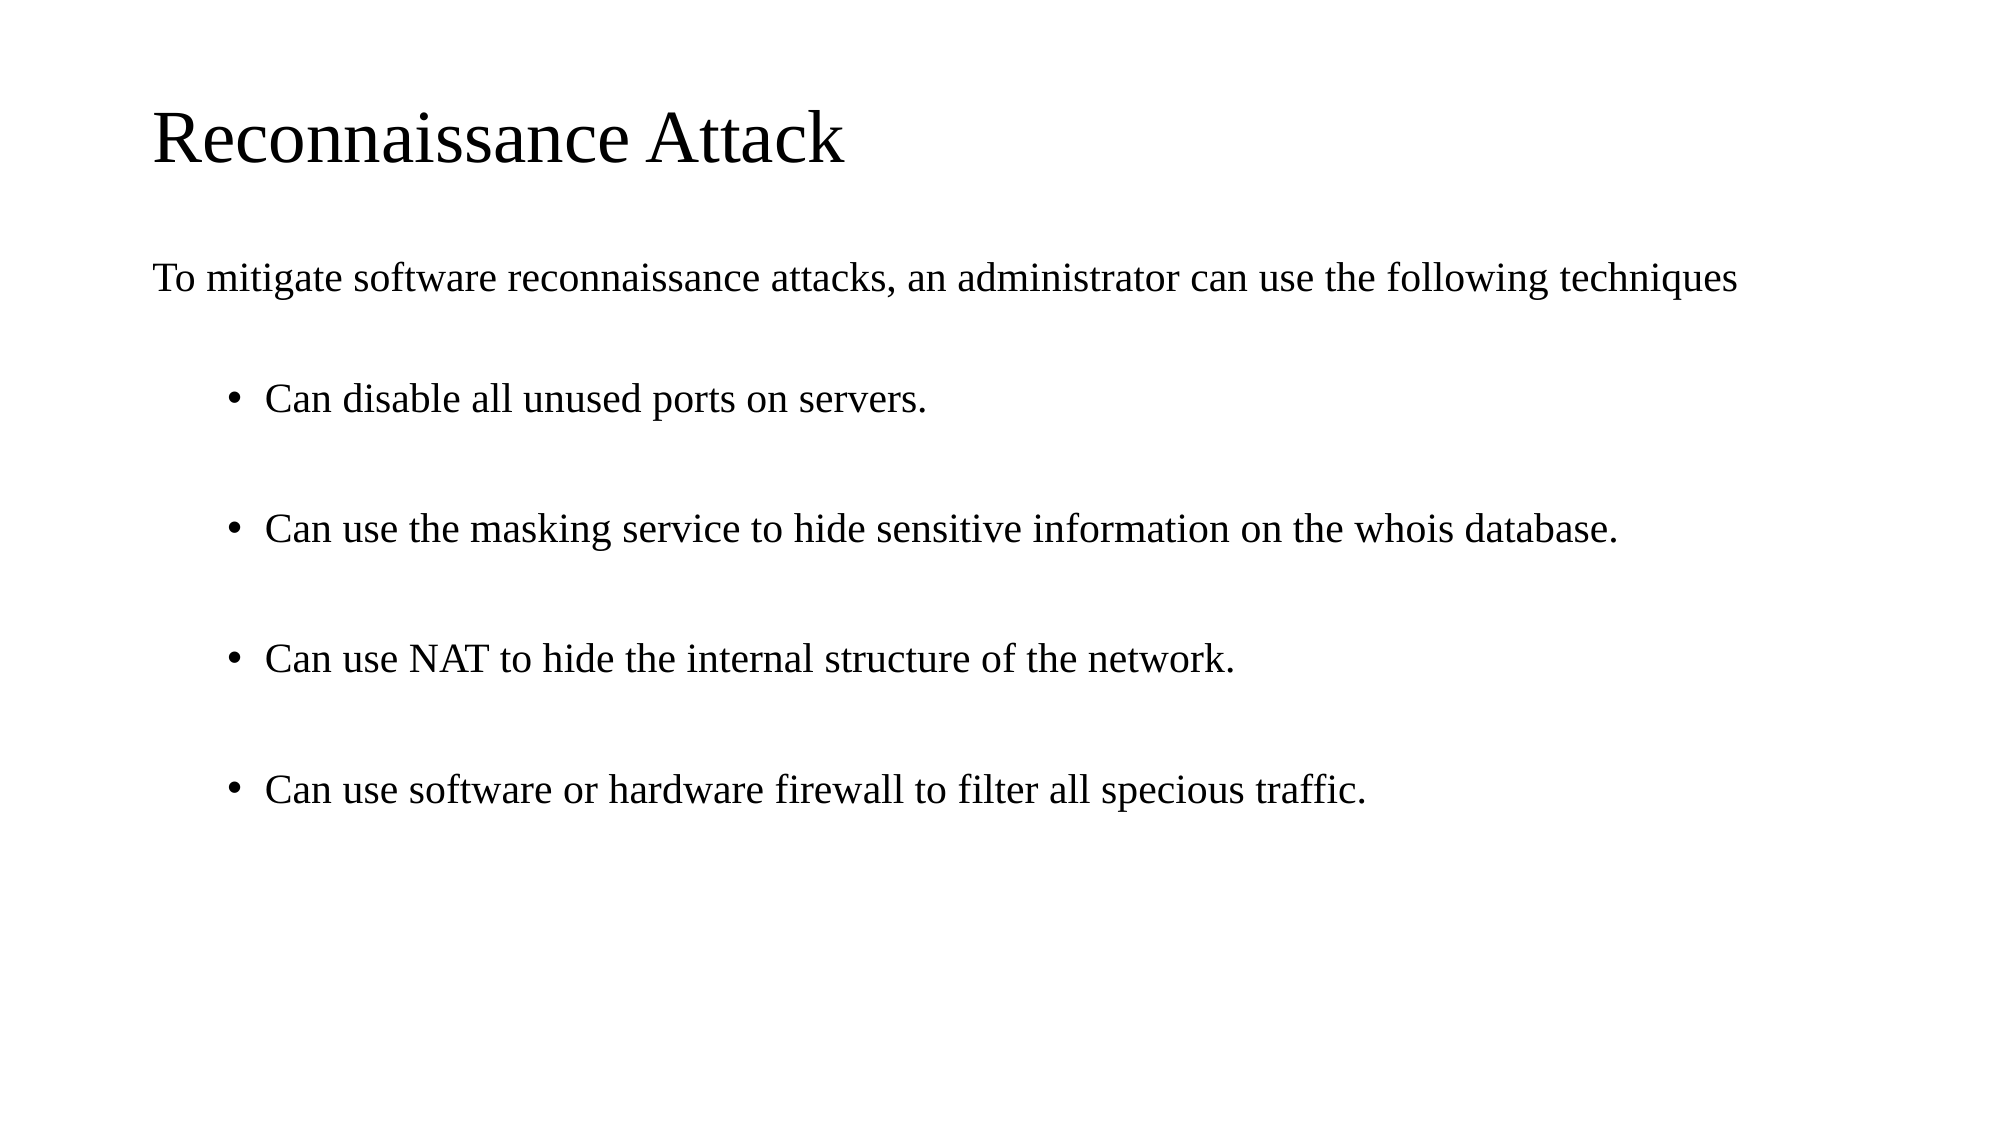

# Reconnaissance Attack
To mitigate software reconnaissance attacks, an administrator can use the following techniques

Can disable all unused ports on servers.

Can use the masking service to hide sensitive information on the whois database.

Can use NAT to hide the internal structure of the network.

Can use software or hardware firewall to filter all specious traffic.